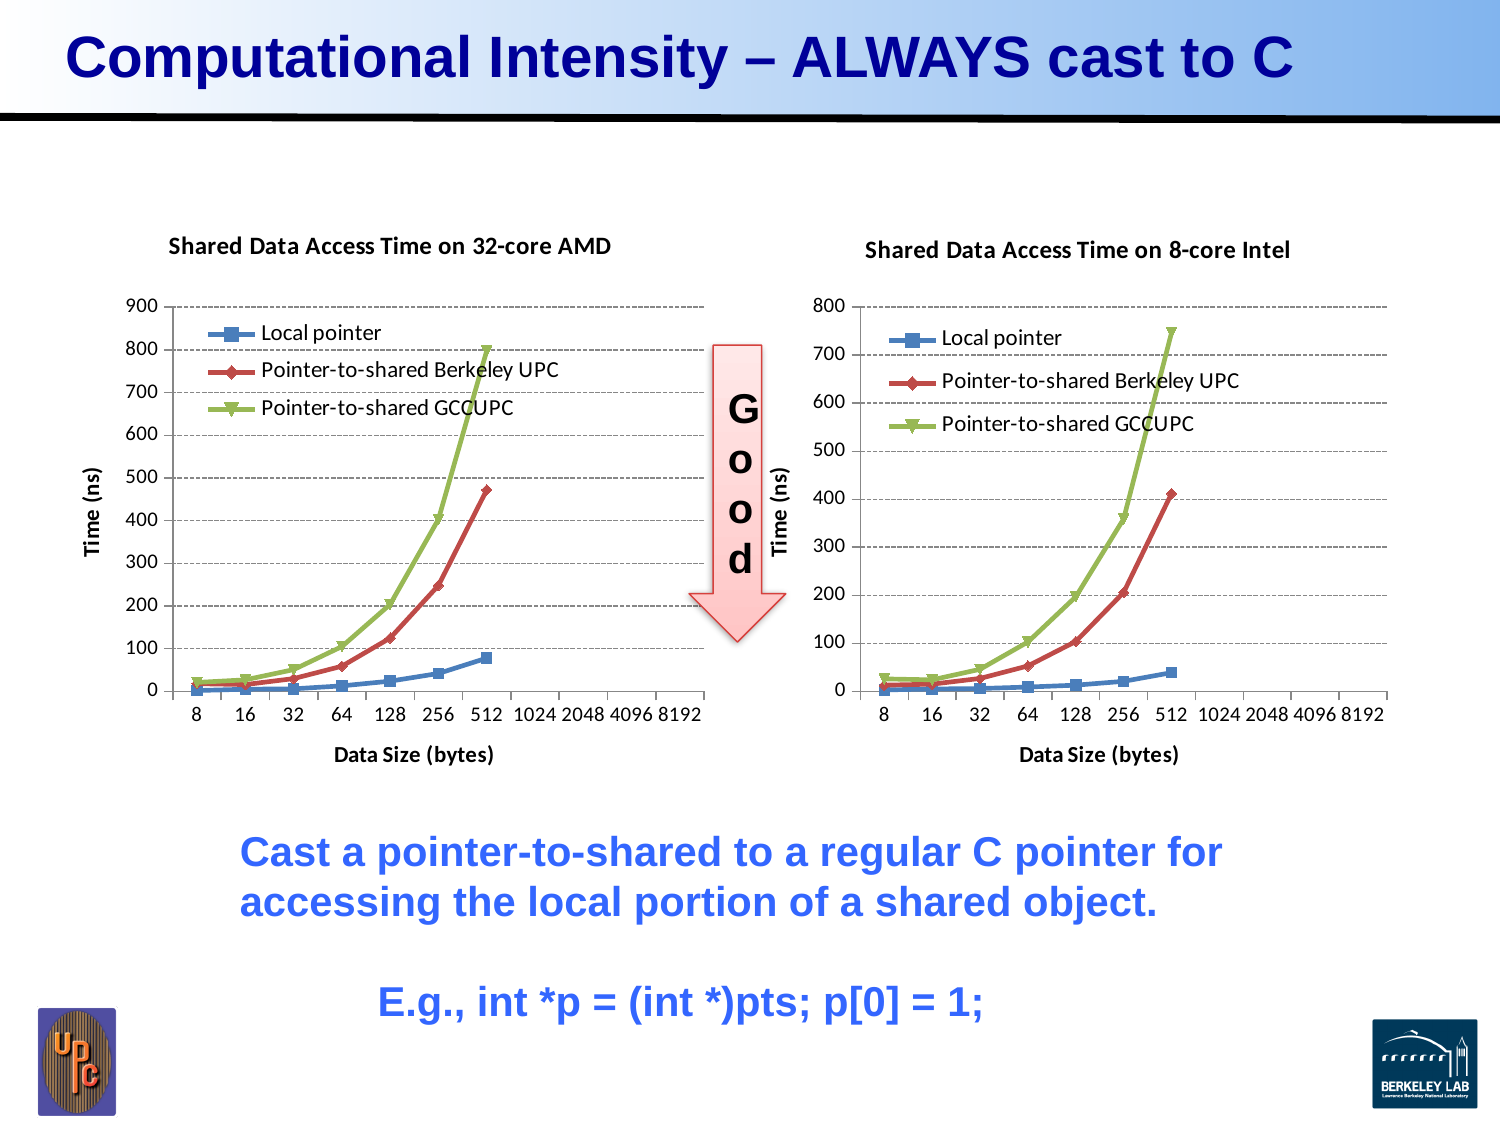

Computational Intensity – ALWAYS cast to C

[unsupported chart]

[unsupported chart]

Good
Cast a pointer-to-shared to a regular C pointer for accessing the local portion of a shared object.

            E.g., int *p = (int *)pts; p[0] = 1;